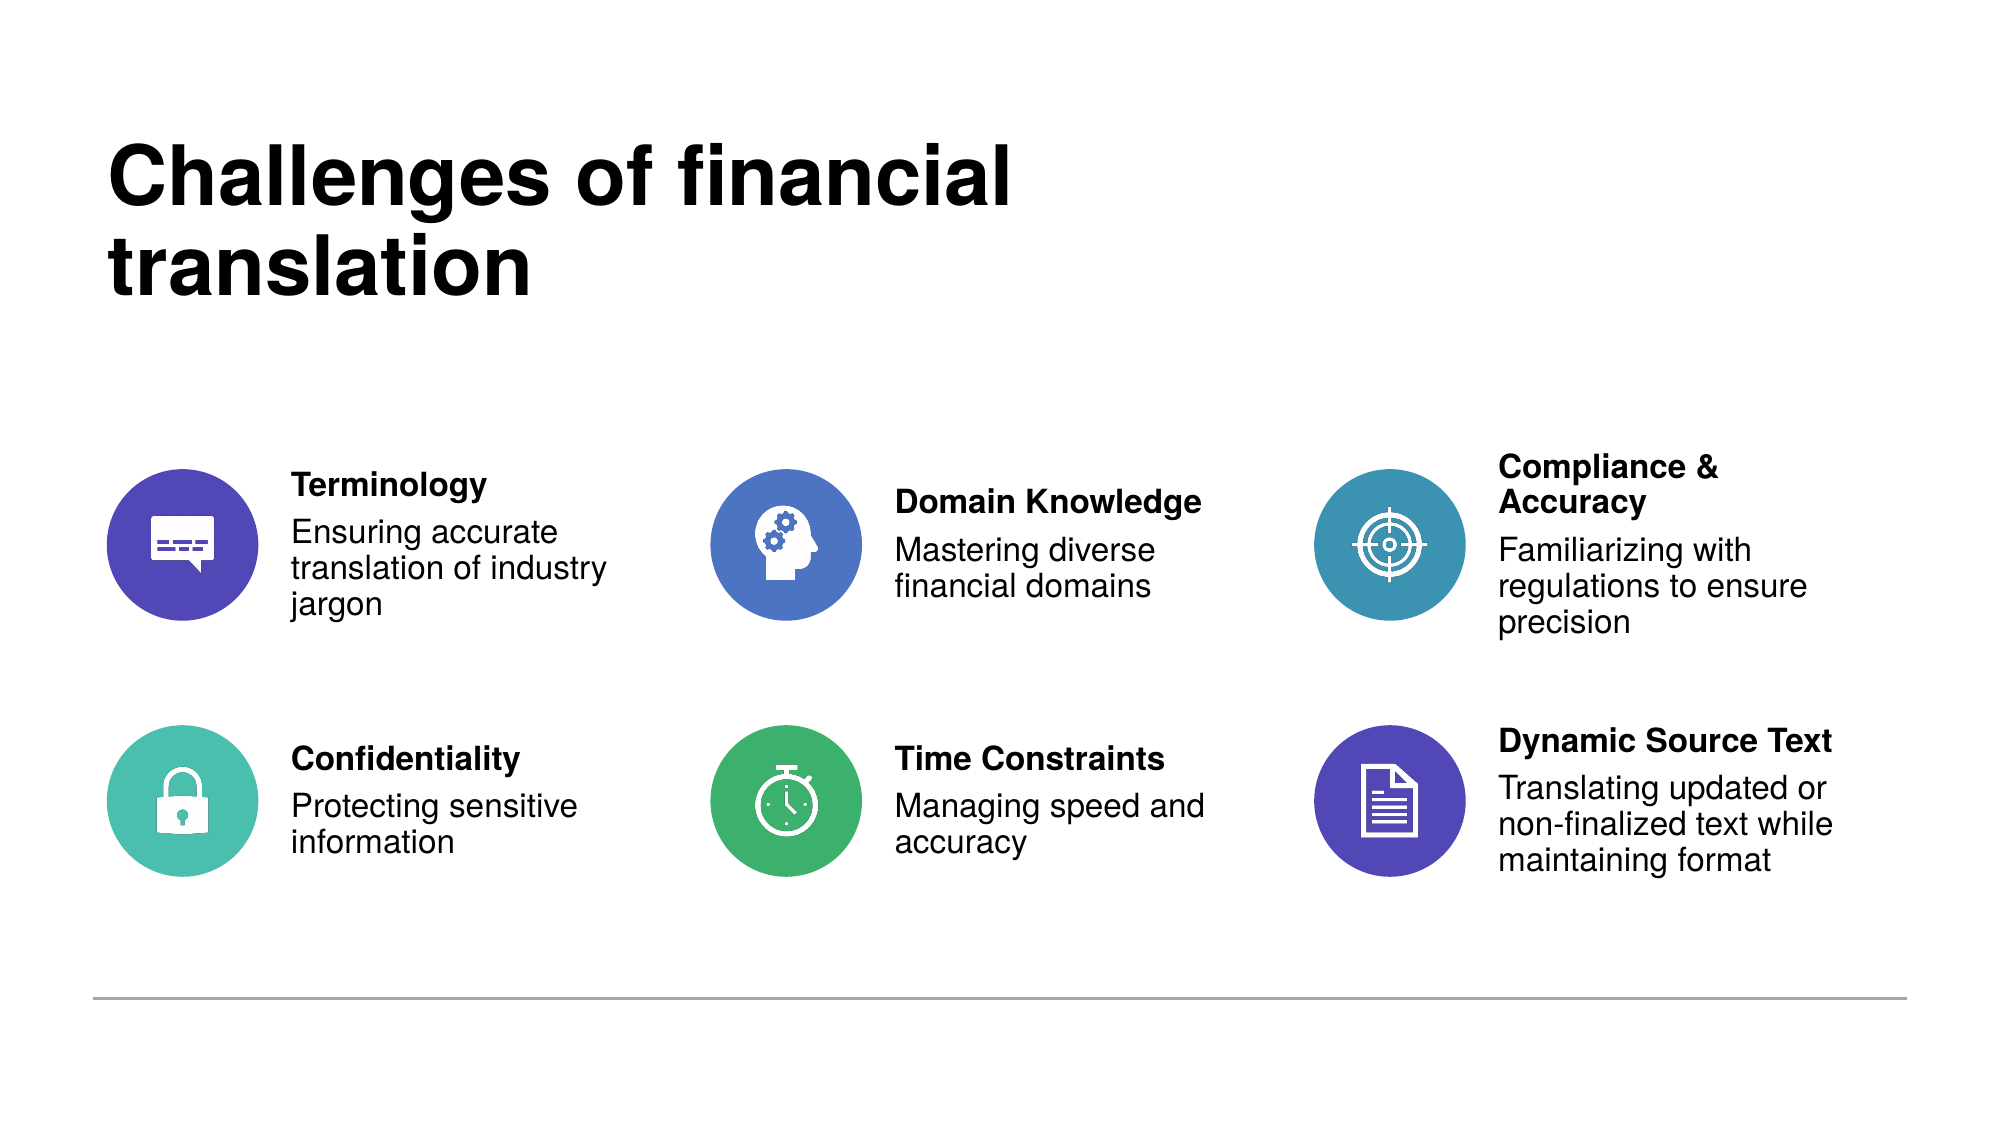

# Challenges of financial translation
Terminology
Ensuring accurate translation of industry jargon
Domain Knowledge
Mastering diverse financial domains
Compliance & Accuracy
Familiarizing with regulations to ensure precision
Confidentiality
Protecting sensitive information
Time Constraints
Managing speed and accuracy
Dynamic Source Text
Translating updated or non-finalized text while maintaining format
Artificial Intelligence and Financial Translation (Sai-cheong Siu, September 2023)